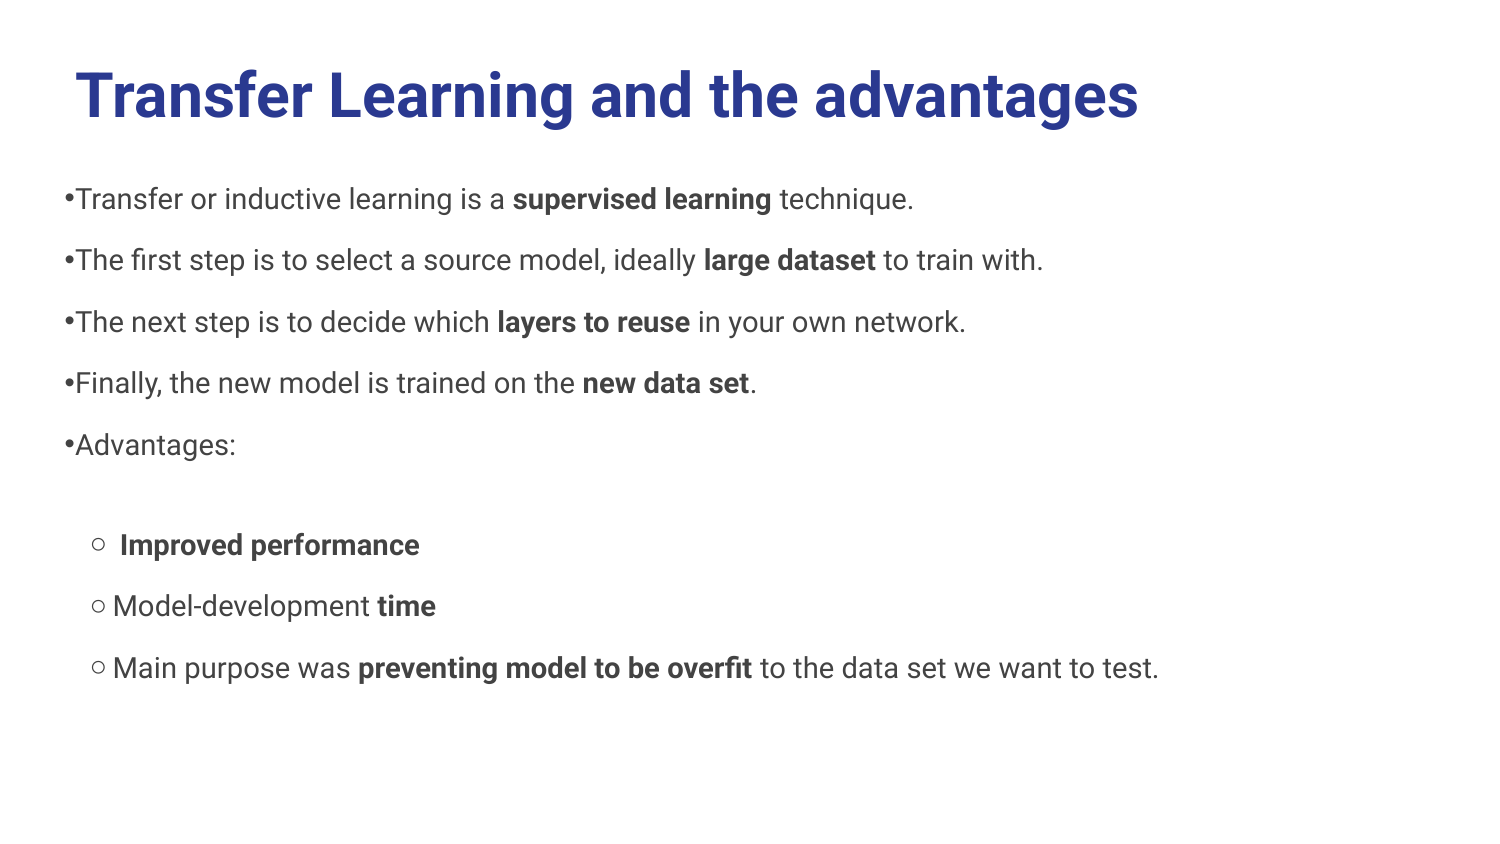

# Transfer Learning and the advantages
Transfer or inductive learning is a supervised learning technique.
The first step is to select a source model, ideally large dataset to train with.
The next step is to decide which layers to reuse in your own network.
Finally, the new model is trained on the new data set.
Advantages:

 Improved performance
Model-development time
Main purpose was preventing model to be overfit to the data set we want to test.